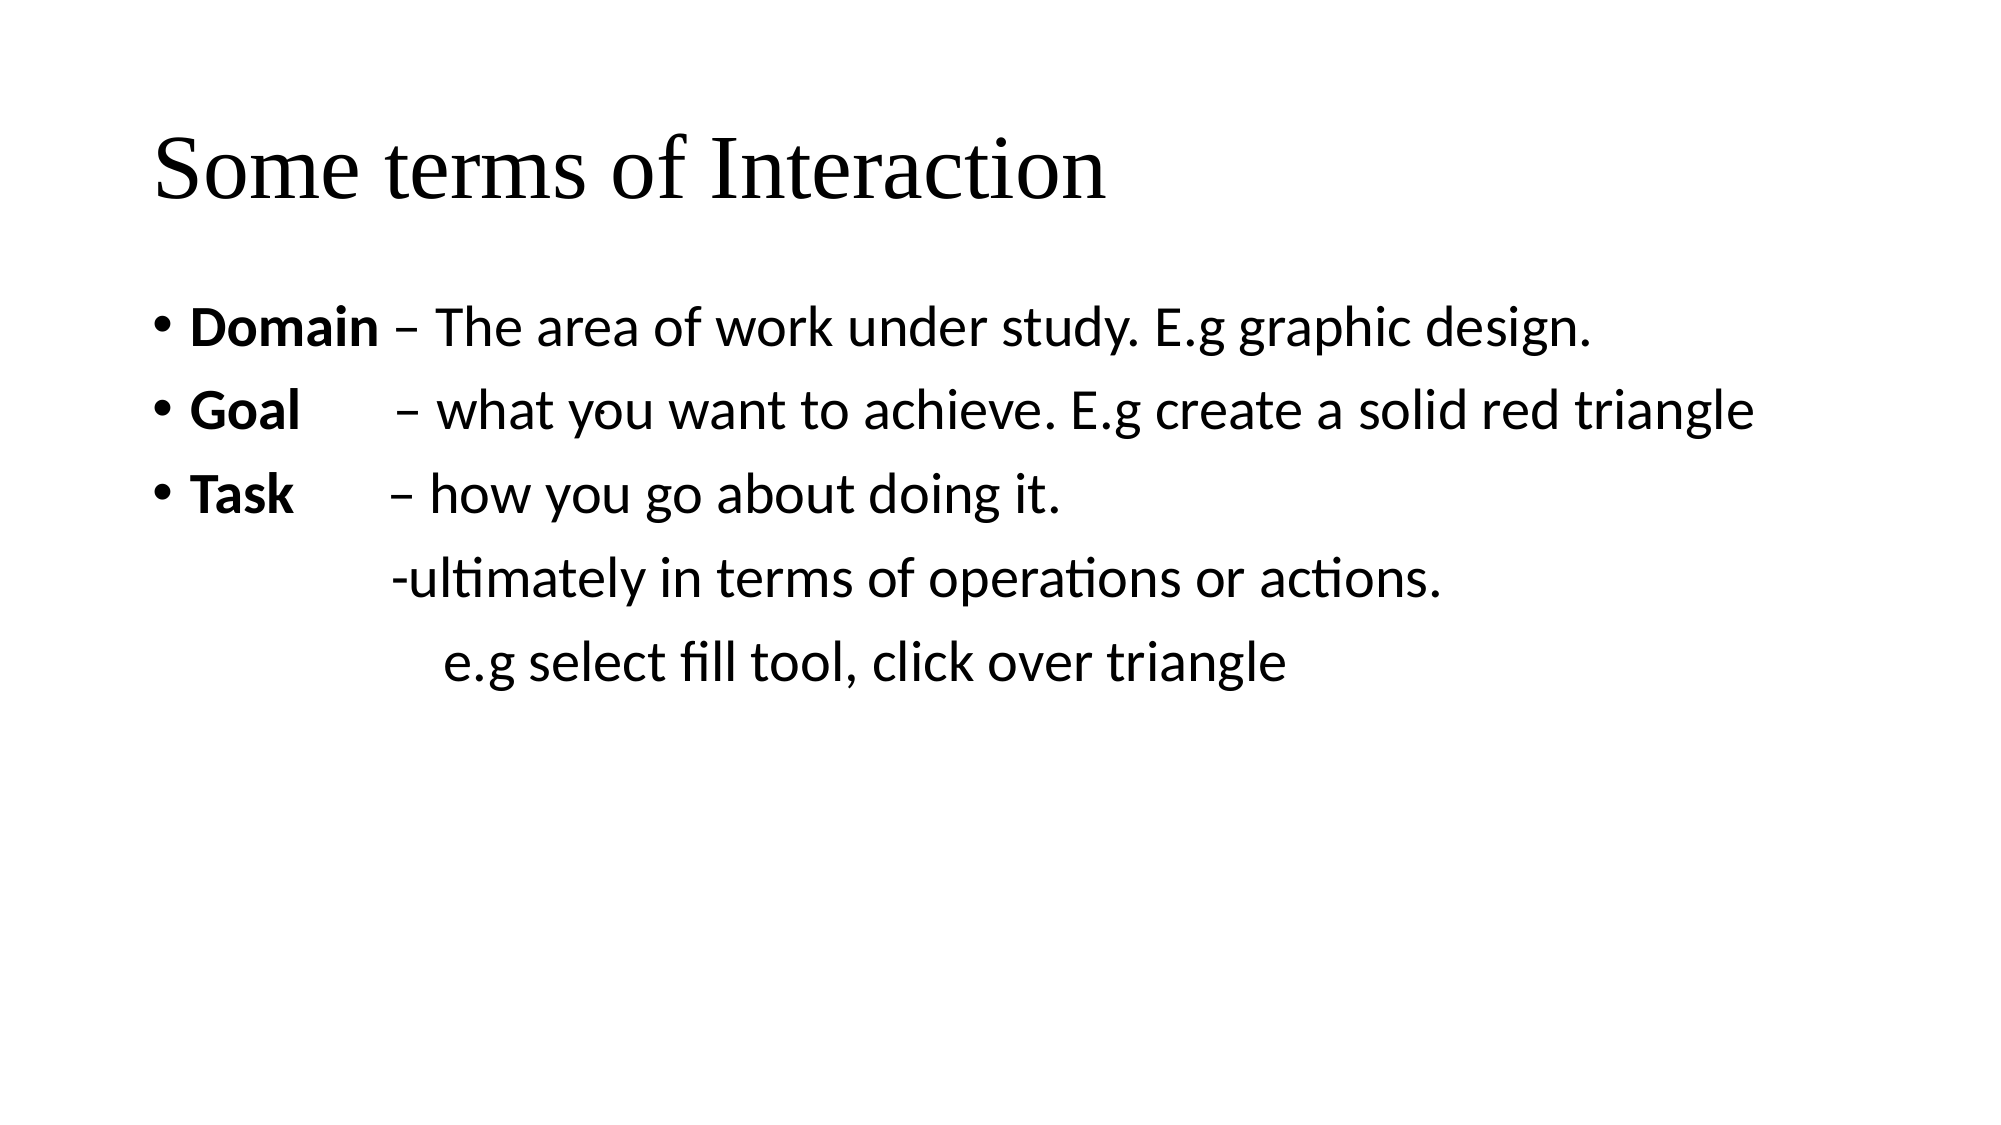

# Some terms of Interaction
Domain – The area of work under study. E.g graphic design.
Goal       – what you want to achieve. E.g create a solid red triangle
Task       – how you go about doing it.
                  -ultimately in terms of operations or actions.
                      e.g select fill tool, click over triangle
.